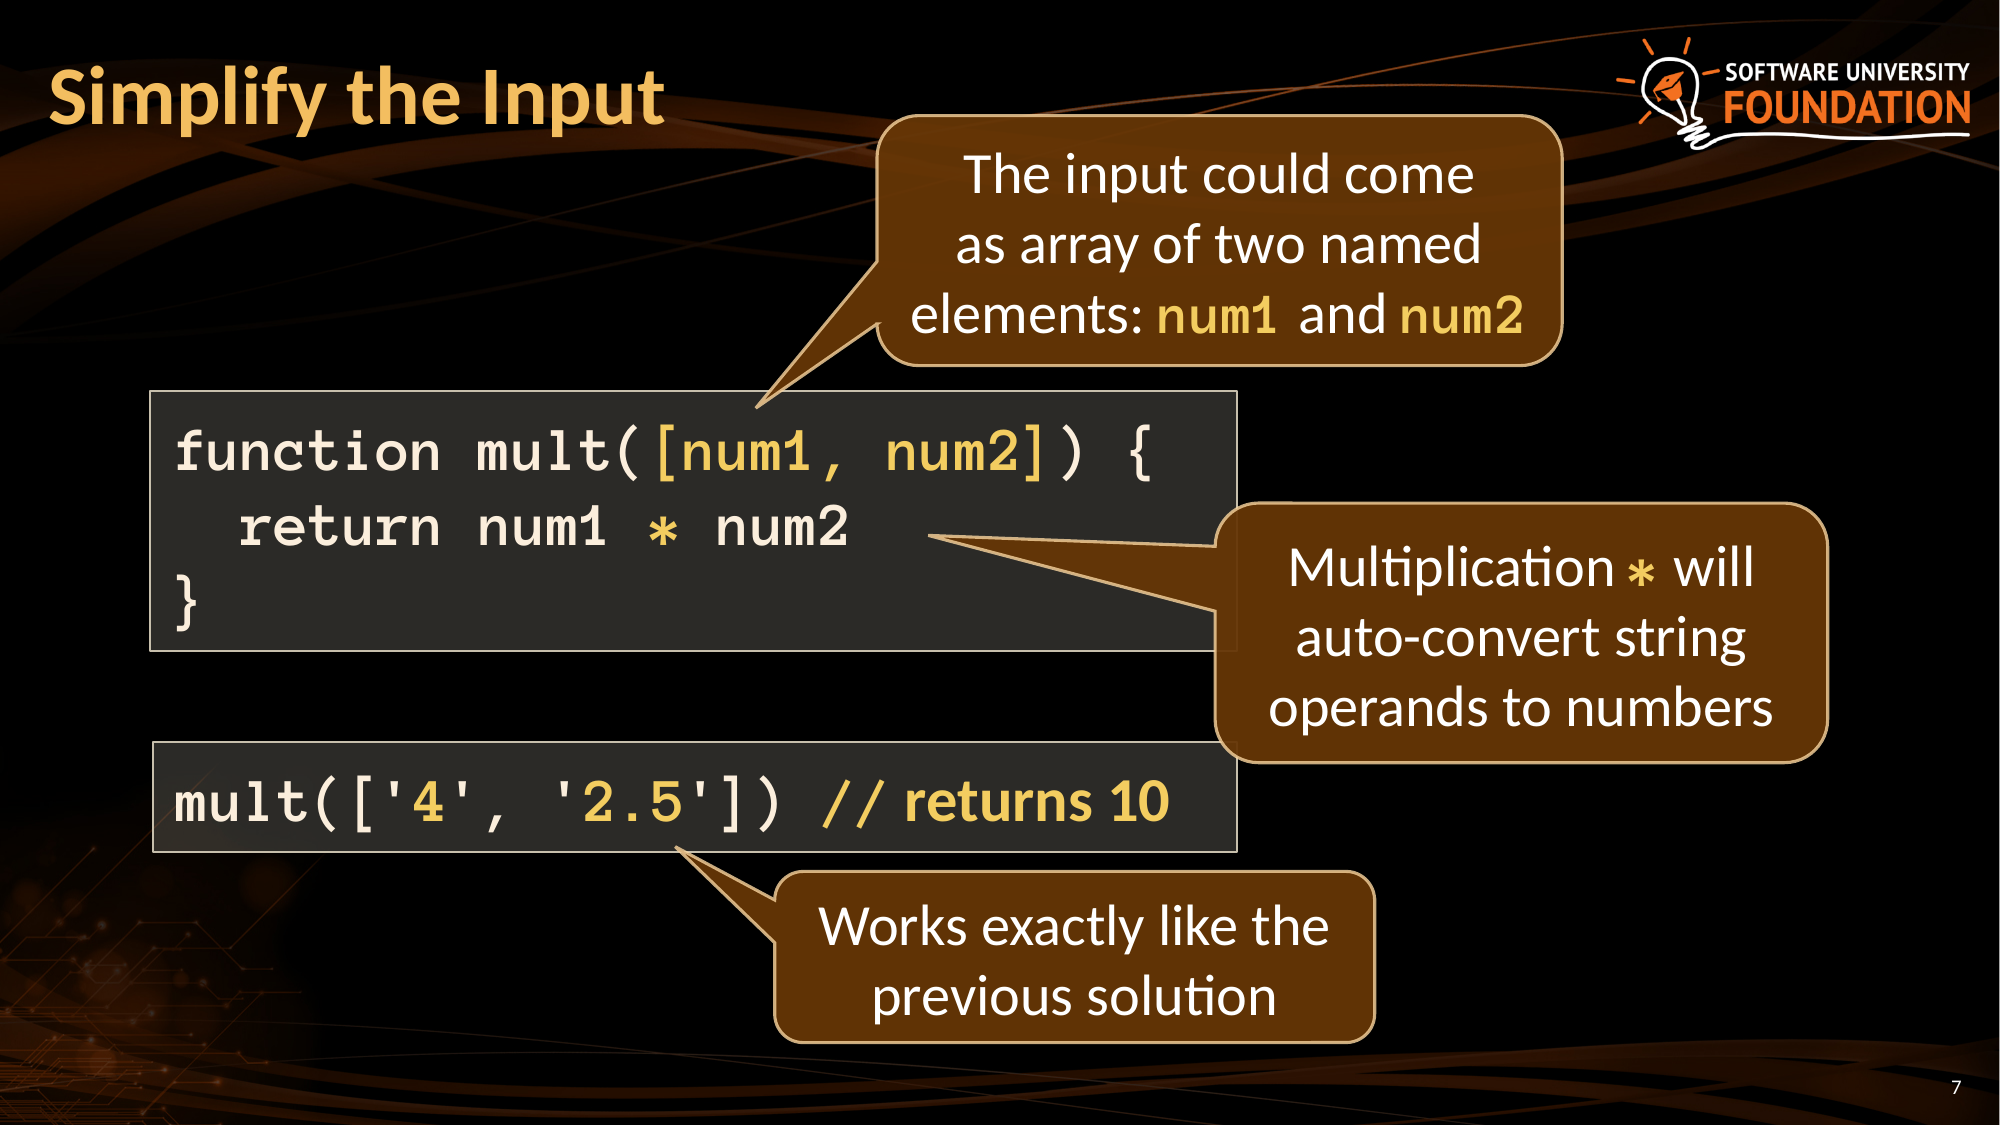

# Simplify the Input
The input could come
as array of two named
elements: num1 and num2
function mult([num1, num2]) {
  return num1 * num2
}
Multiplication * will auto-convert string operands to numbers
mult(['4', '2.5']) // returns 10
Works exactly like the previous solution
7